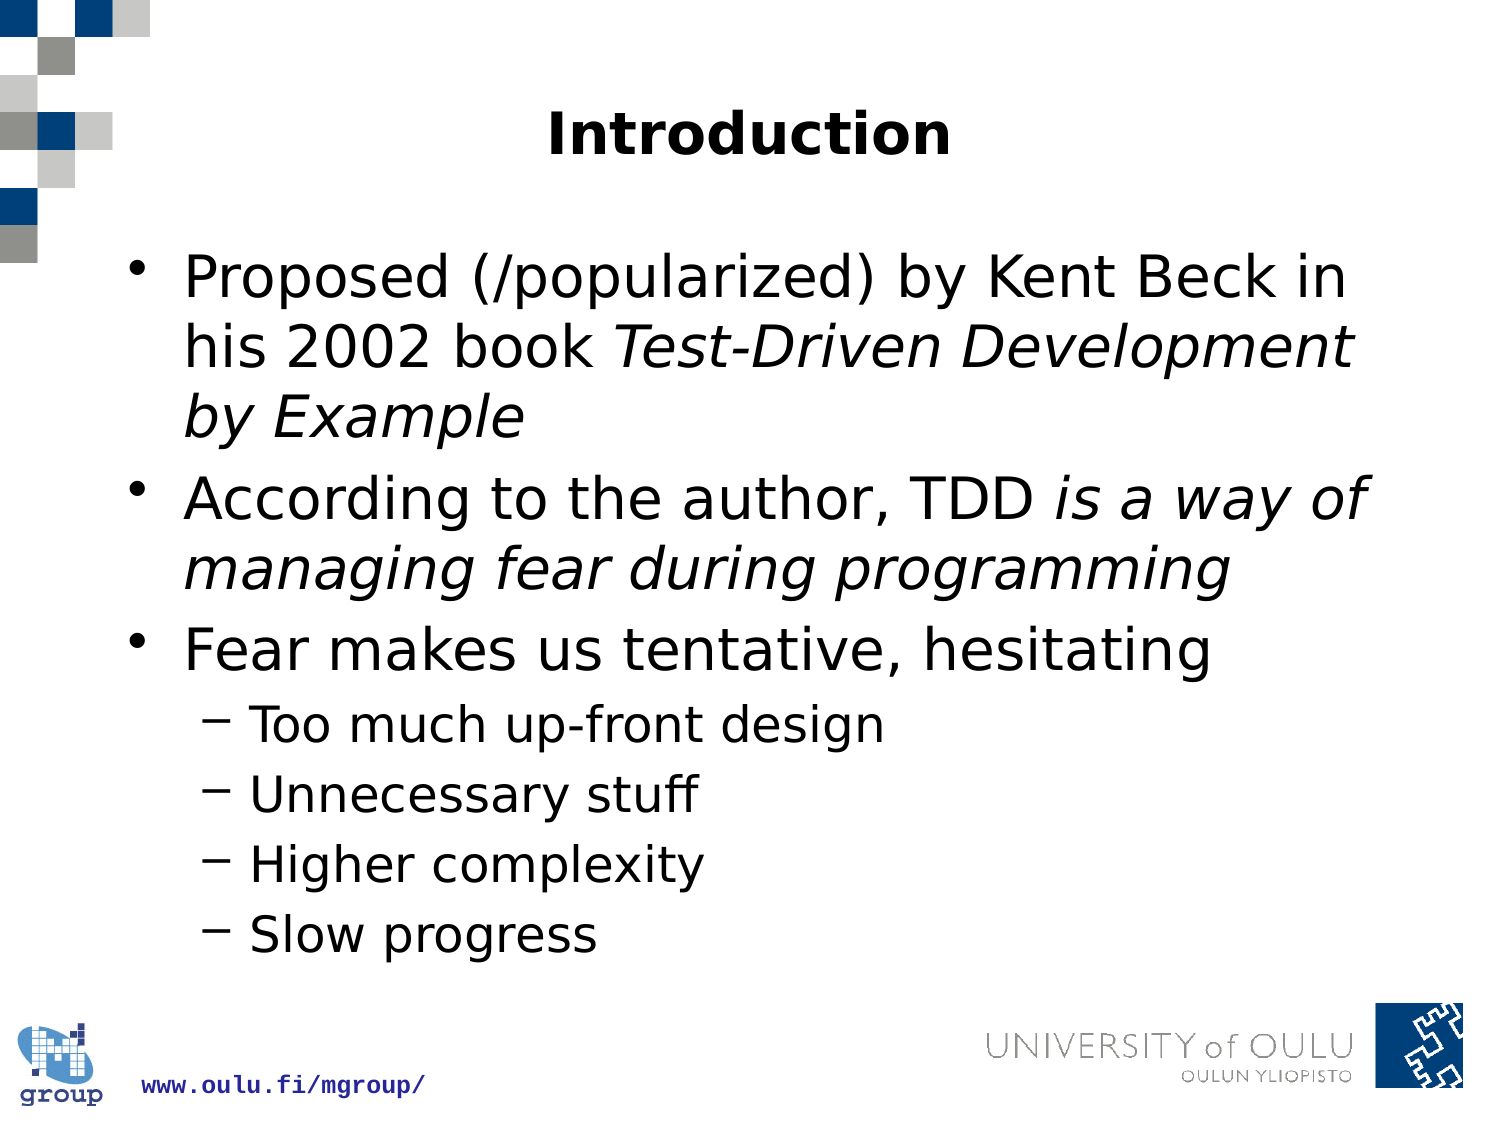

# Introduction
Proposed (/popularized) by Kent Beck in his 2002 book Test-Driven Development by Example
According to the author, TDD is a way of managing fear during programming
Fear makes us tentative, hesitating
Too much up-front design
Unnecessary stuff
Higher complexity
Slow progress